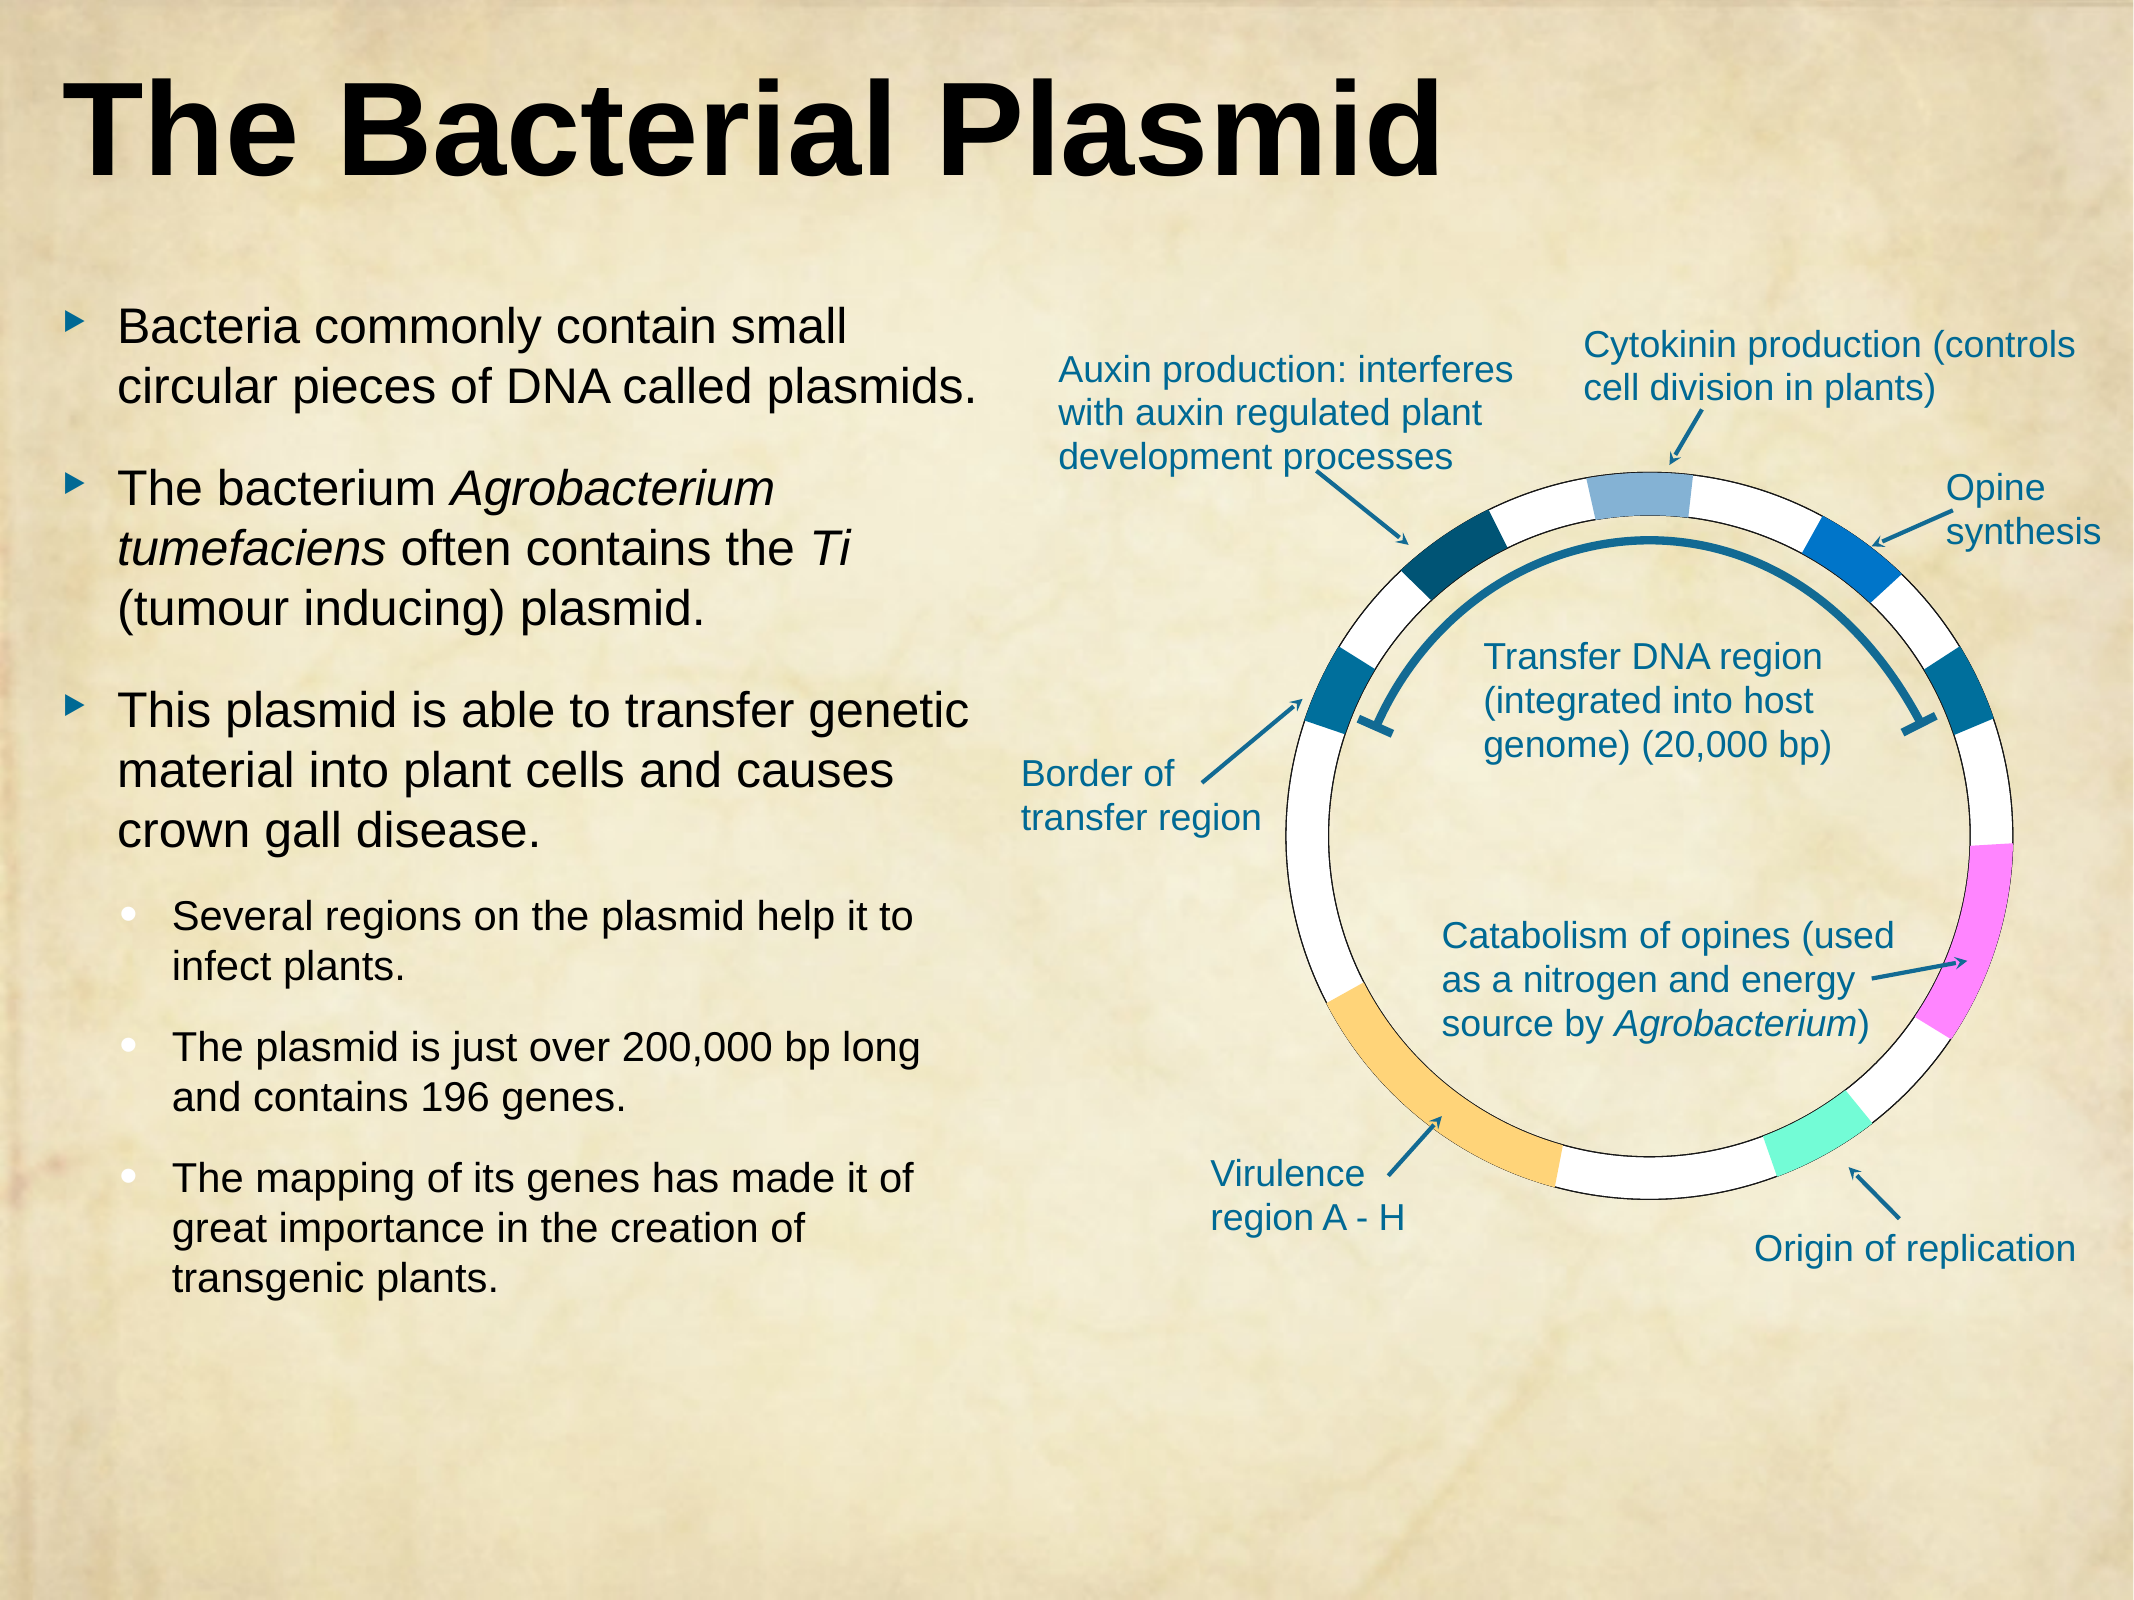

# The Bacterial Plasmid
Bacteria commonly contain small circular pieces of DNA called plasmids.
The bacterium Agrobacterium tumefaciens often contains the Ti (tumour inducing) plasmid.
This plasmid is able to transfer genetic material into plant cells and causes crown gall disease.
Several regions on the plasmid help it to infect plants.
The plasmid is just over 200,000 bp long and contains 196 genes.
The mapping of its genes has made it of great importance in the creation of transgenic plants.
Cytokinin production (controls cell division in plants)
Auxin production: interferes with auxin regulated plant development processes

Opine synthesis

Transfer DNA region (integrated into host genome) (20,000 bp)

Border of transfer region

Catabolism of opines (used as a nitrogen and energy source by Agrobacterium)

Virulence region A - H

Origin of replication